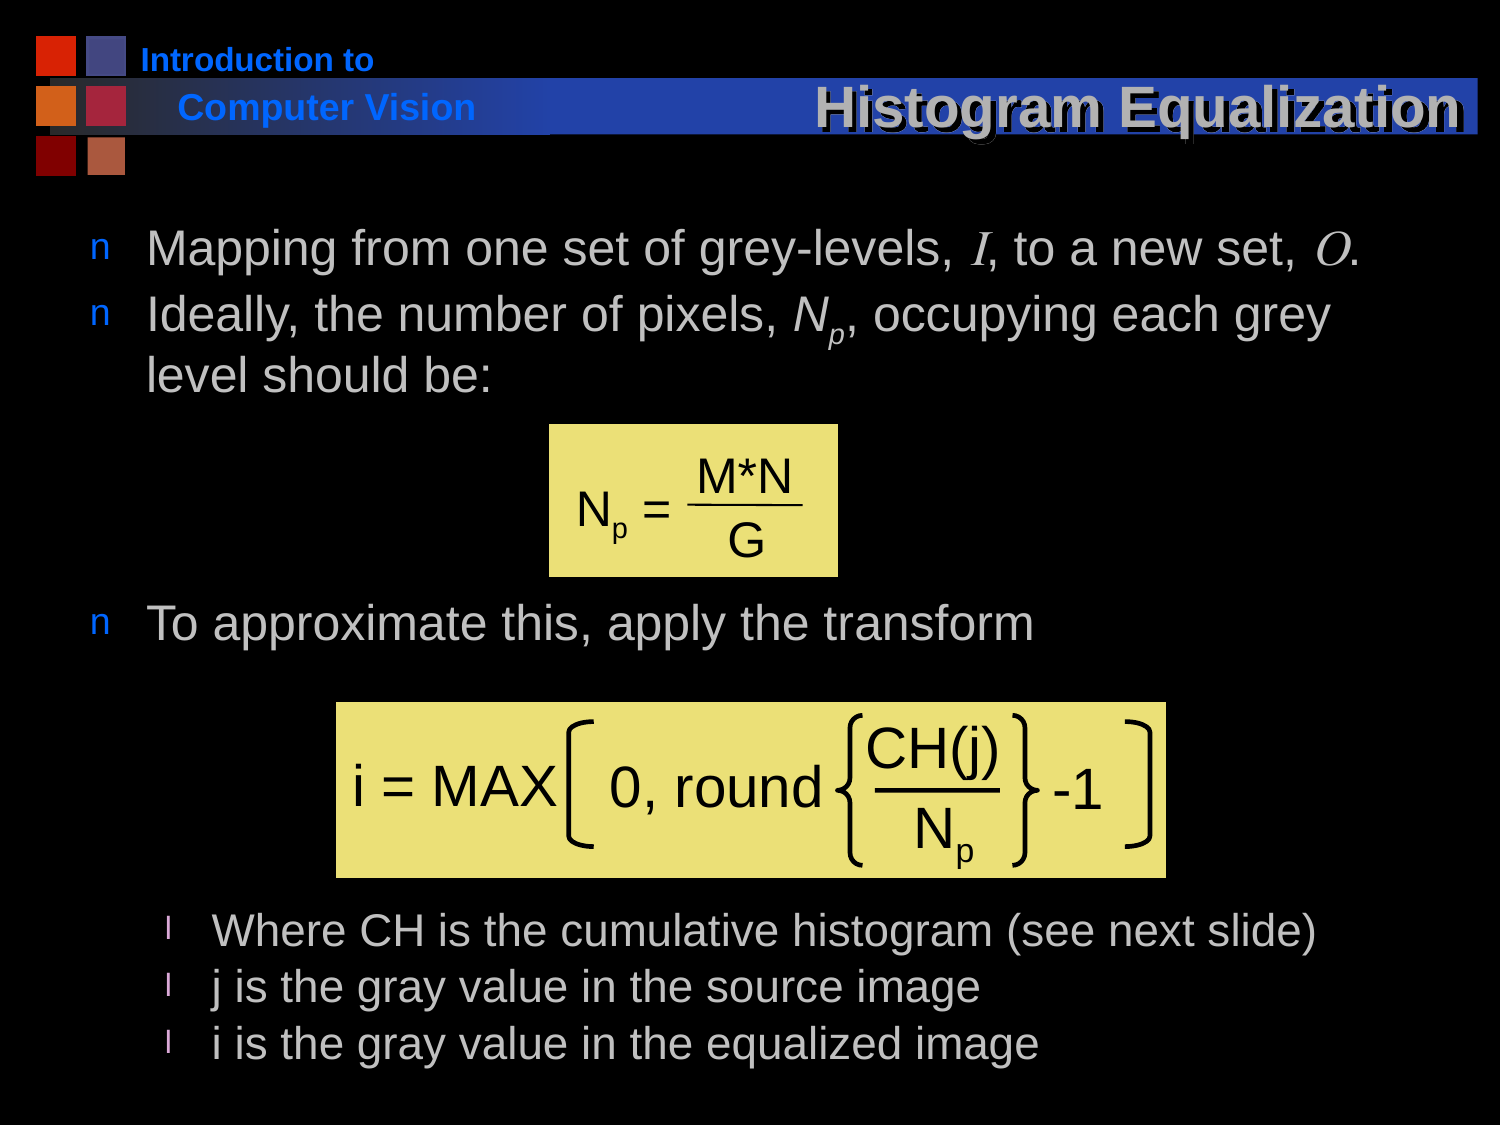

# Histogram Equalization
Mapping from one set of grey-levels, Ι, to a new set, Ο.
Ideally, the number of pixels, Np, occupying each grey level should be:

To approximate this, apply the transform

Where CH is the cumulative histogram (see next slide)
j is the gray value in the source image
i is the gray value in the equalized image

M*N
Np =
G

CH(j)

i = MAX
0, round
-1
Np